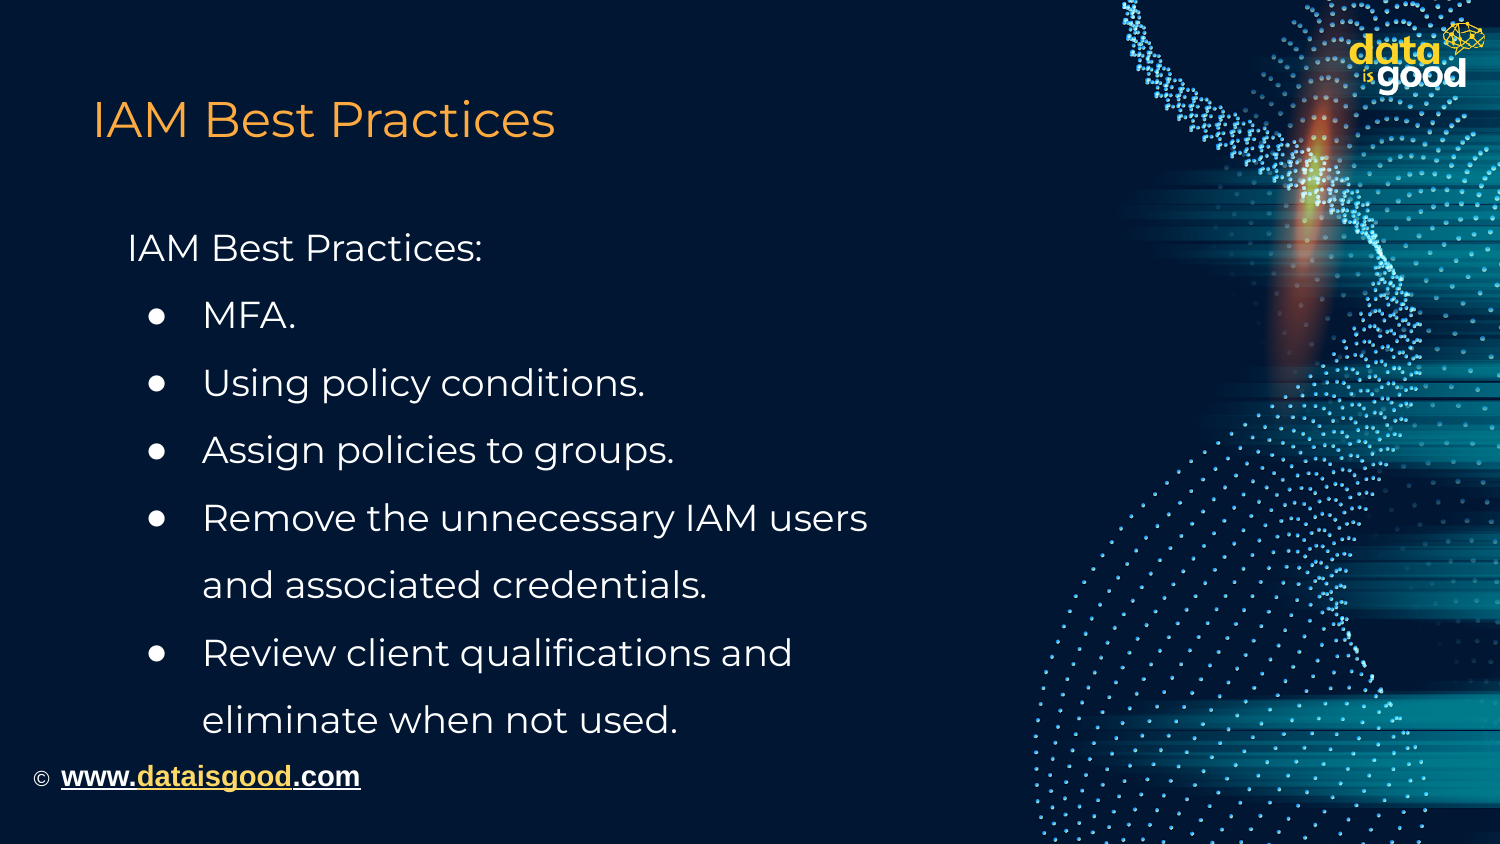

# IAM Best Practices
IAM Best Practices:
MFA.
Using policy conditions.
Assign policies to groups.
Remove the unnecessary IAM users and associated credentials.
Review client qualifications and eliminate when not used.